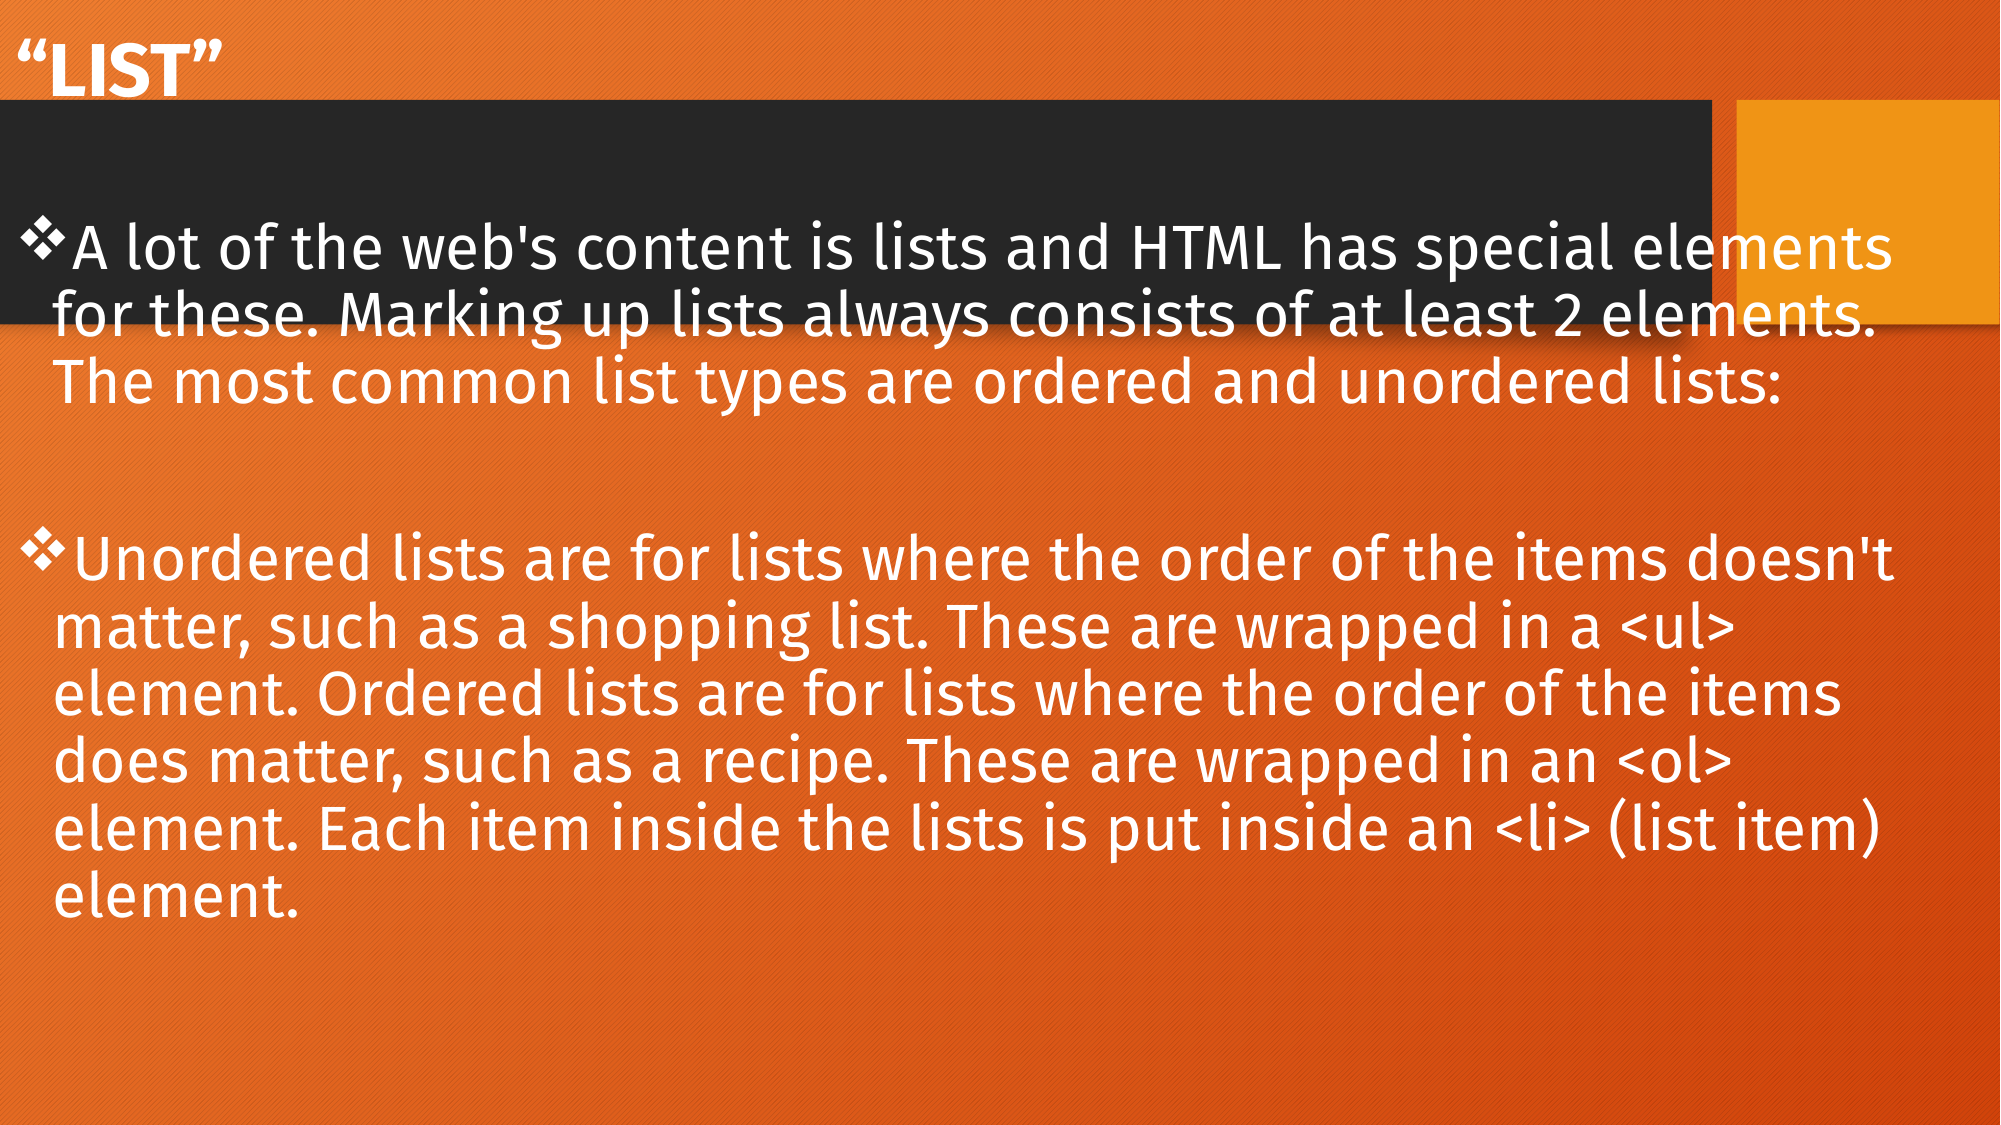

# “LIST”

A lot of the web's content is lists and HTML has special elements for these. Marking up lists always consists of at least 2 elements. The most common list types are ordered and unordered lists:

Unordered lists are for lists where the order of the items doesn't matter, such as a shopping list. These are wrapped in a <ul> element. Ordered lists are for lists where the order of the items does matter, such as a recipe. These are wrapped in an <ol> element. Each item inside the lists is put inside an <li> (list item) element.